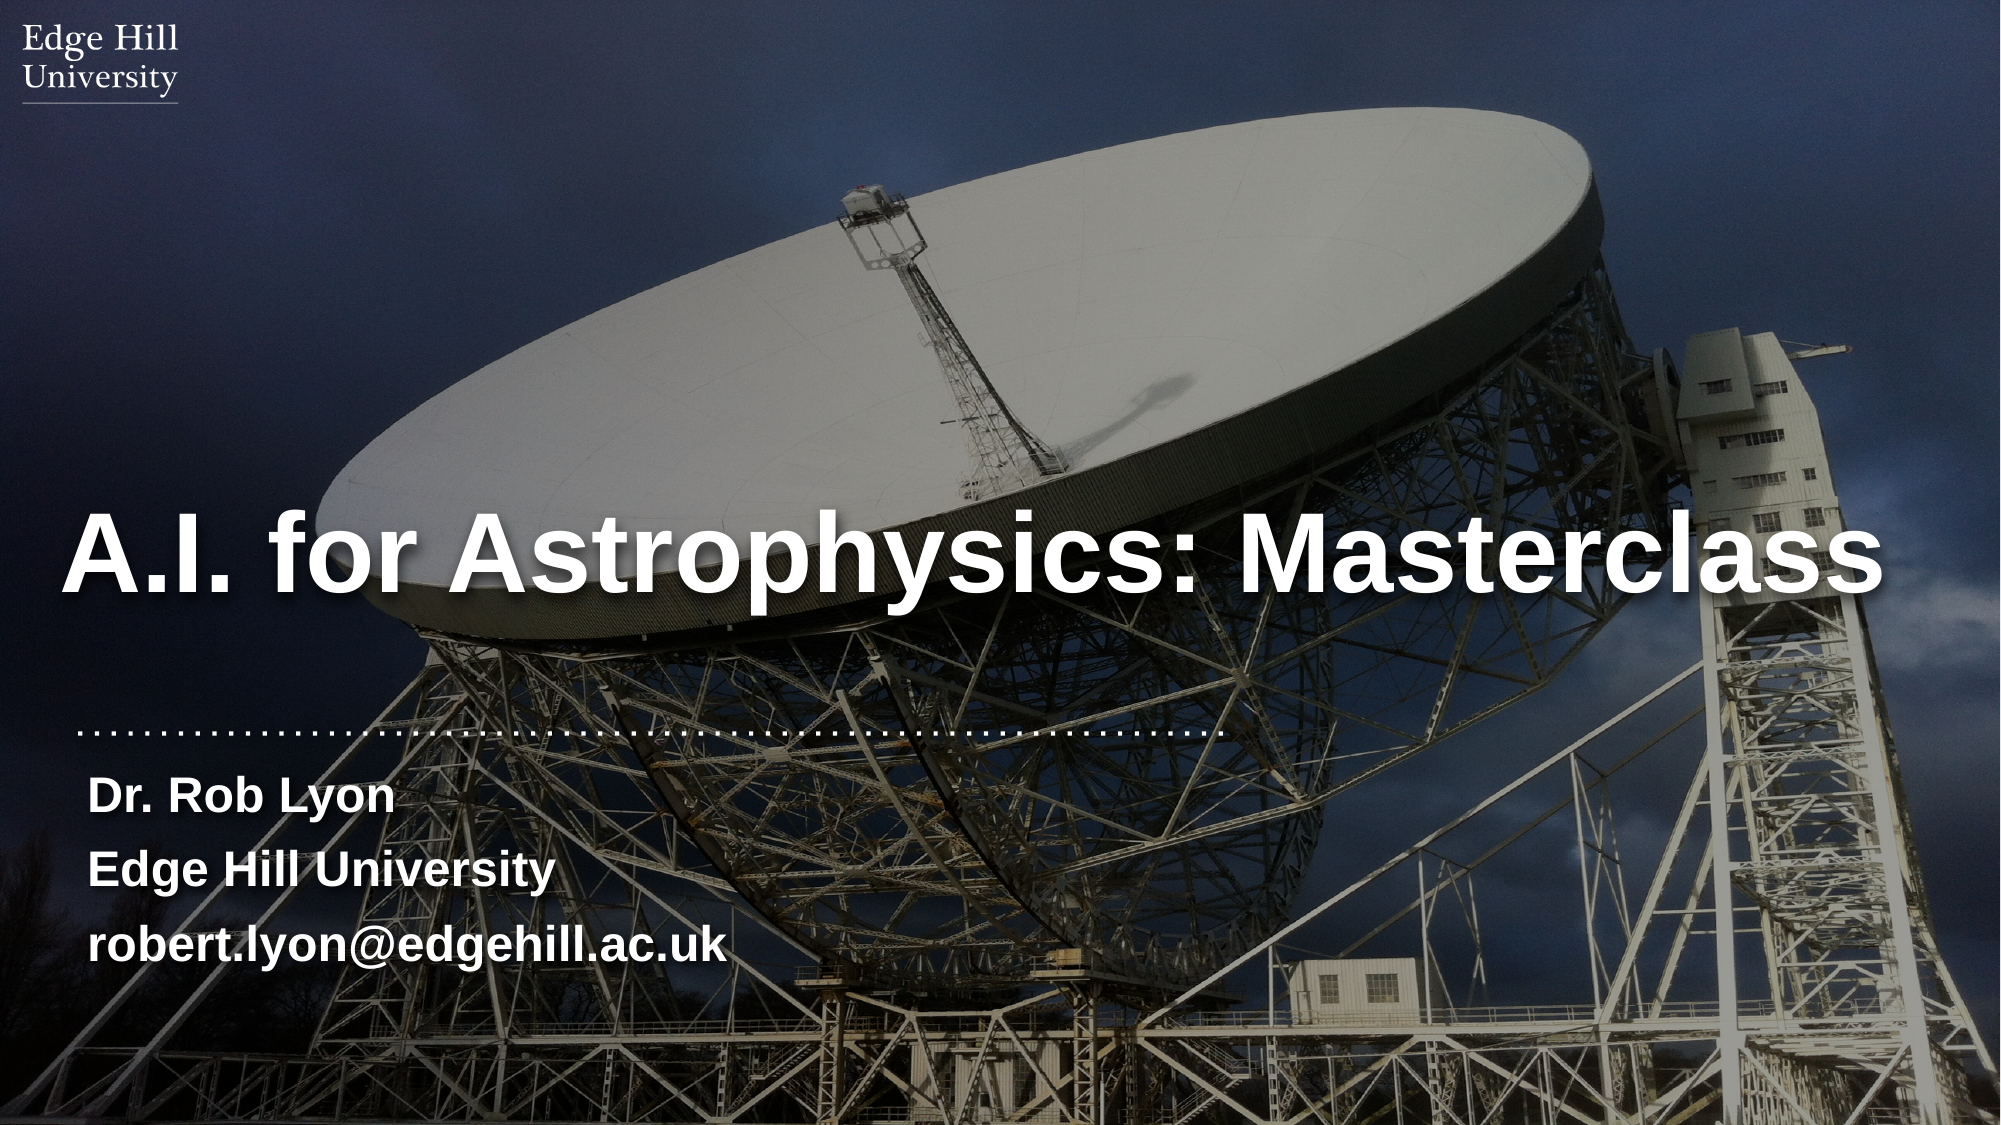

# A.I. for Astrophysics: Masterclass

Dr. Rob Lyon
Edge Hill University
robert.lyon@edgehill.ac.uk